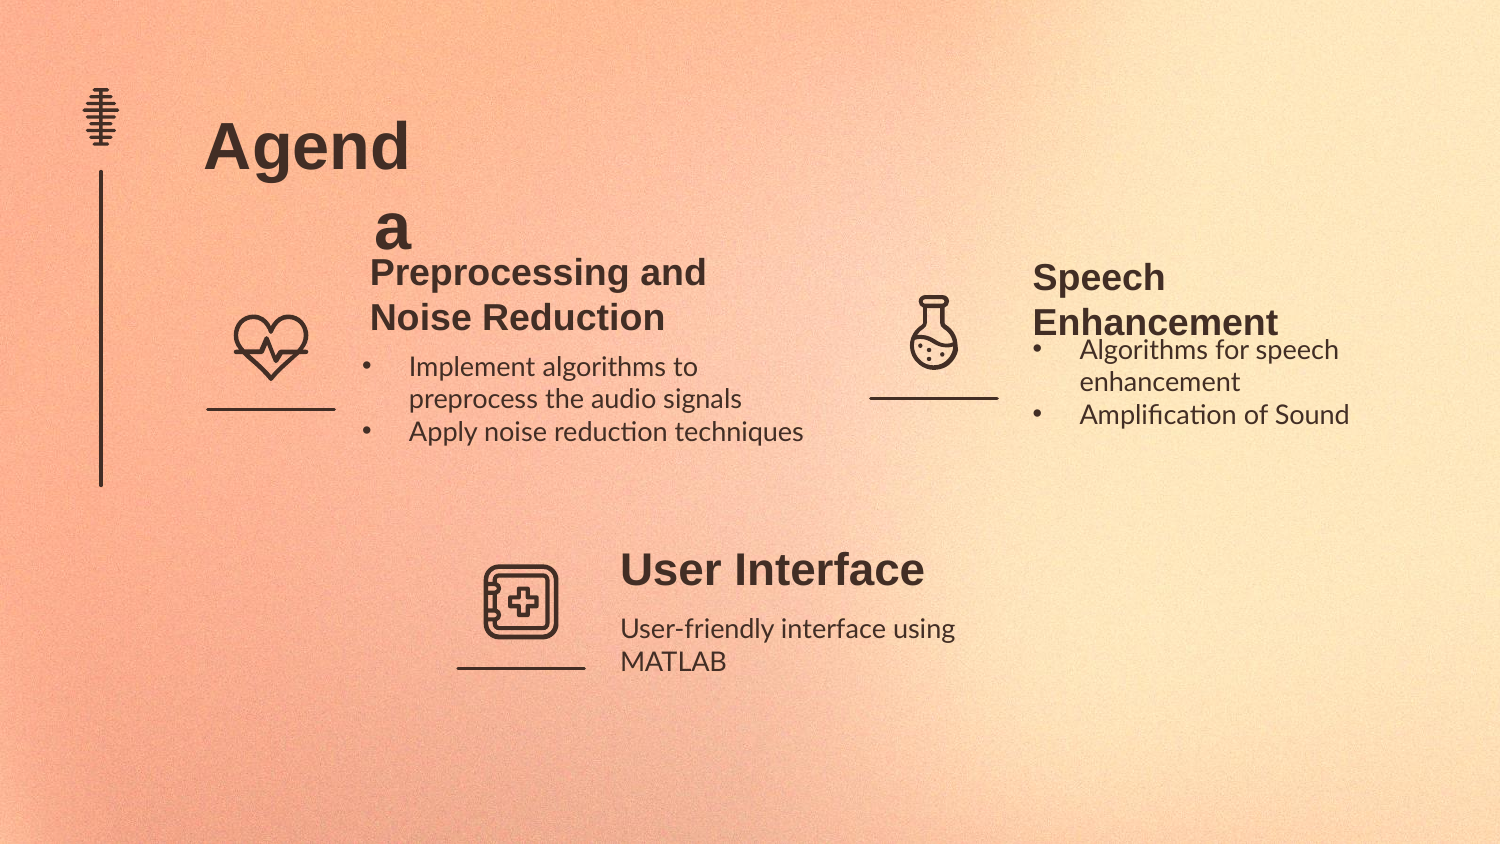

# Agenda
Preprocessing and Noise Reduction
Speech Enhancement

Algorithms for speech enhancement
Amplification of Sound
Implement algorithms to preprocess the audio signals
Apply noise reduction techniques
User Interface

User-friendly interface using MATLAB